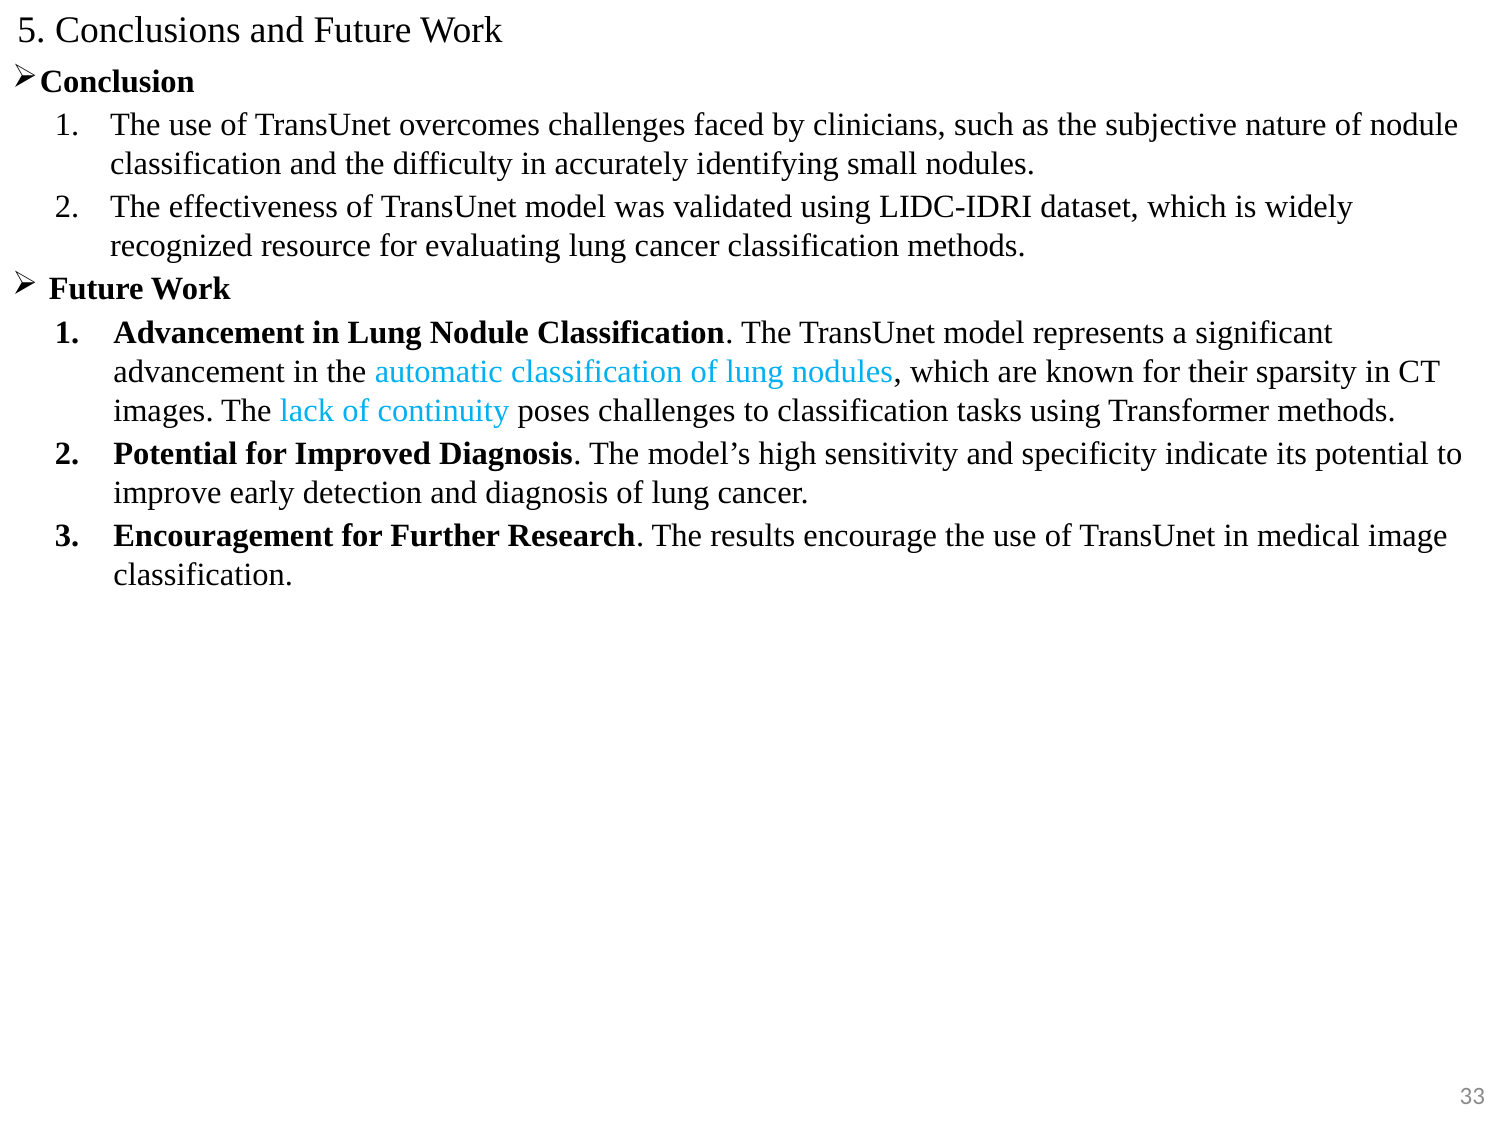

5. Conclusions and Future Work
Conclusion
The use of TransUnet overcomes challenges faced by clinicians, such as the subjective nature of nodule classification and the difficulty in accurately identifying small nodules.
The effectiveness of TransUnet model was validated using LIDC-IDRI dataset, which is widely recognized resource for evaluating lung cancer classification methods.
Future Work
Advancement in Lung Nodule Classification. The TransUnet model represents a significant advancement in the automatic classification of lung nodules, which are known for their sparsity in CT images. The lack of continuity poses challenges to classification tasks using Transformer methods.
Potential for Improved Diagnosis. The model’s high sensitivity and specificity indicate its potential to improve early detection and diagnosis of lung cancer.
Encouragement for Further Research. The results encourage the use of TransUnet in medical image classification.
33